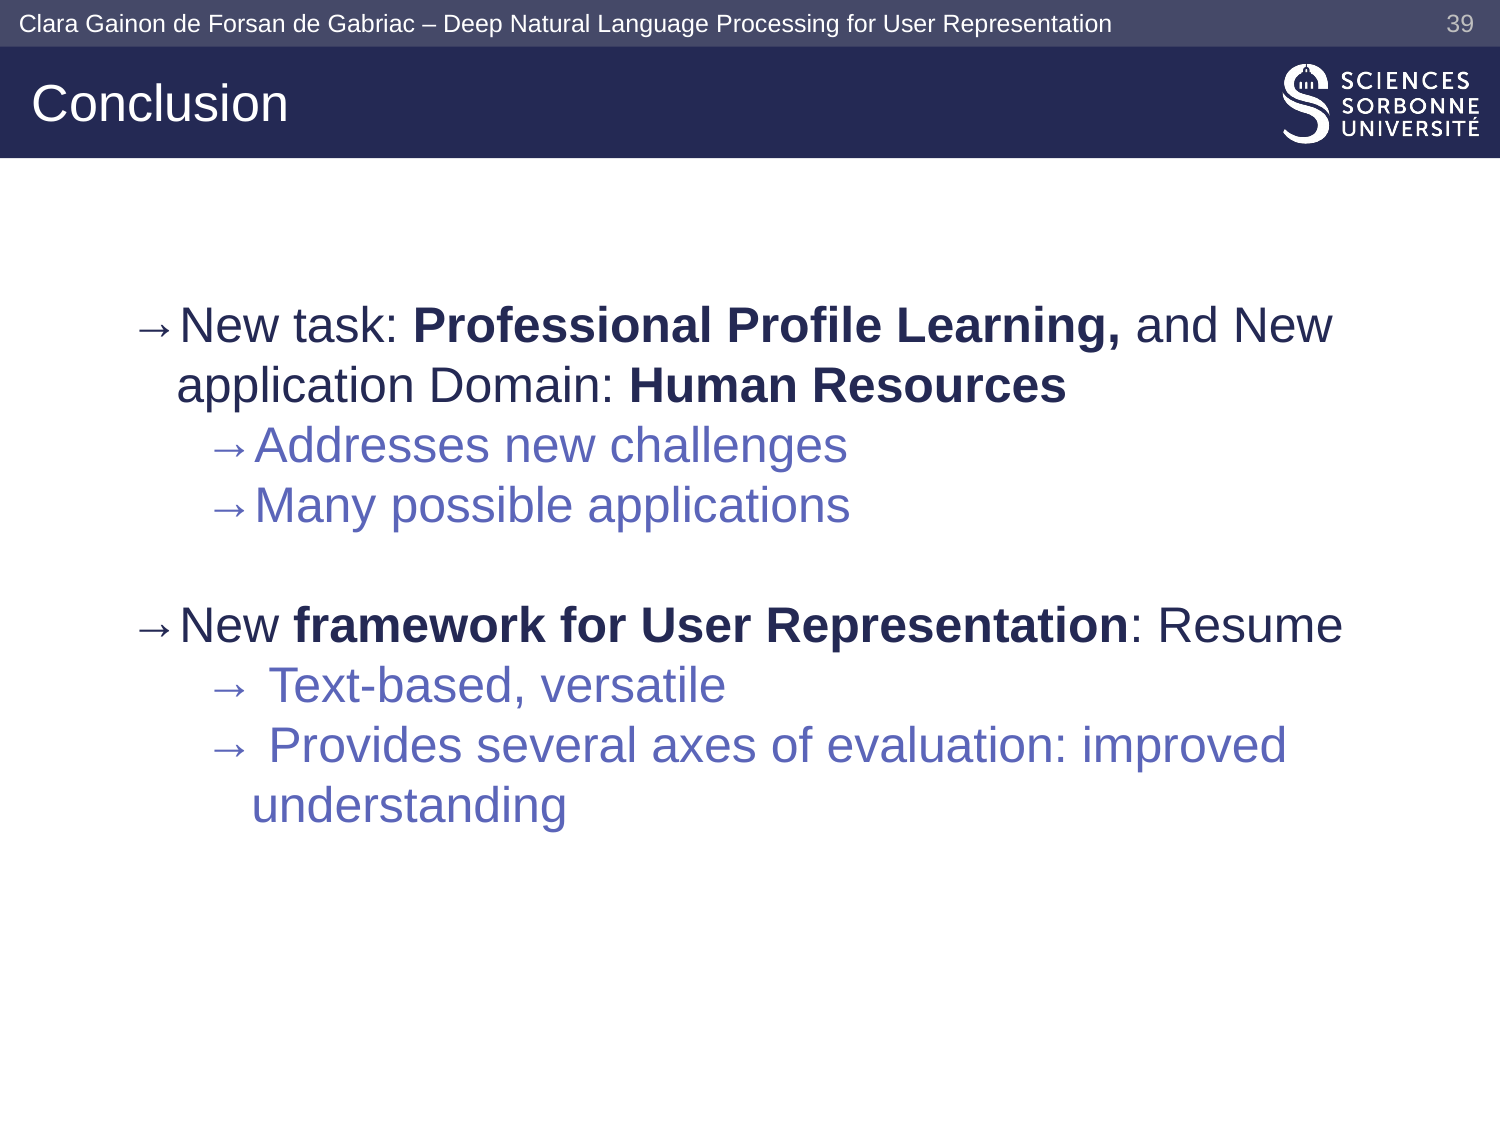

39
# Conclusion
New task: Professional Profile Learning, and New application Domain: Human Resources
Addresses new challenges
Many possible applications

New framework for User Representation: Resume
 Text-based, versatile
 Provides several axes of evaluation: improved understanding